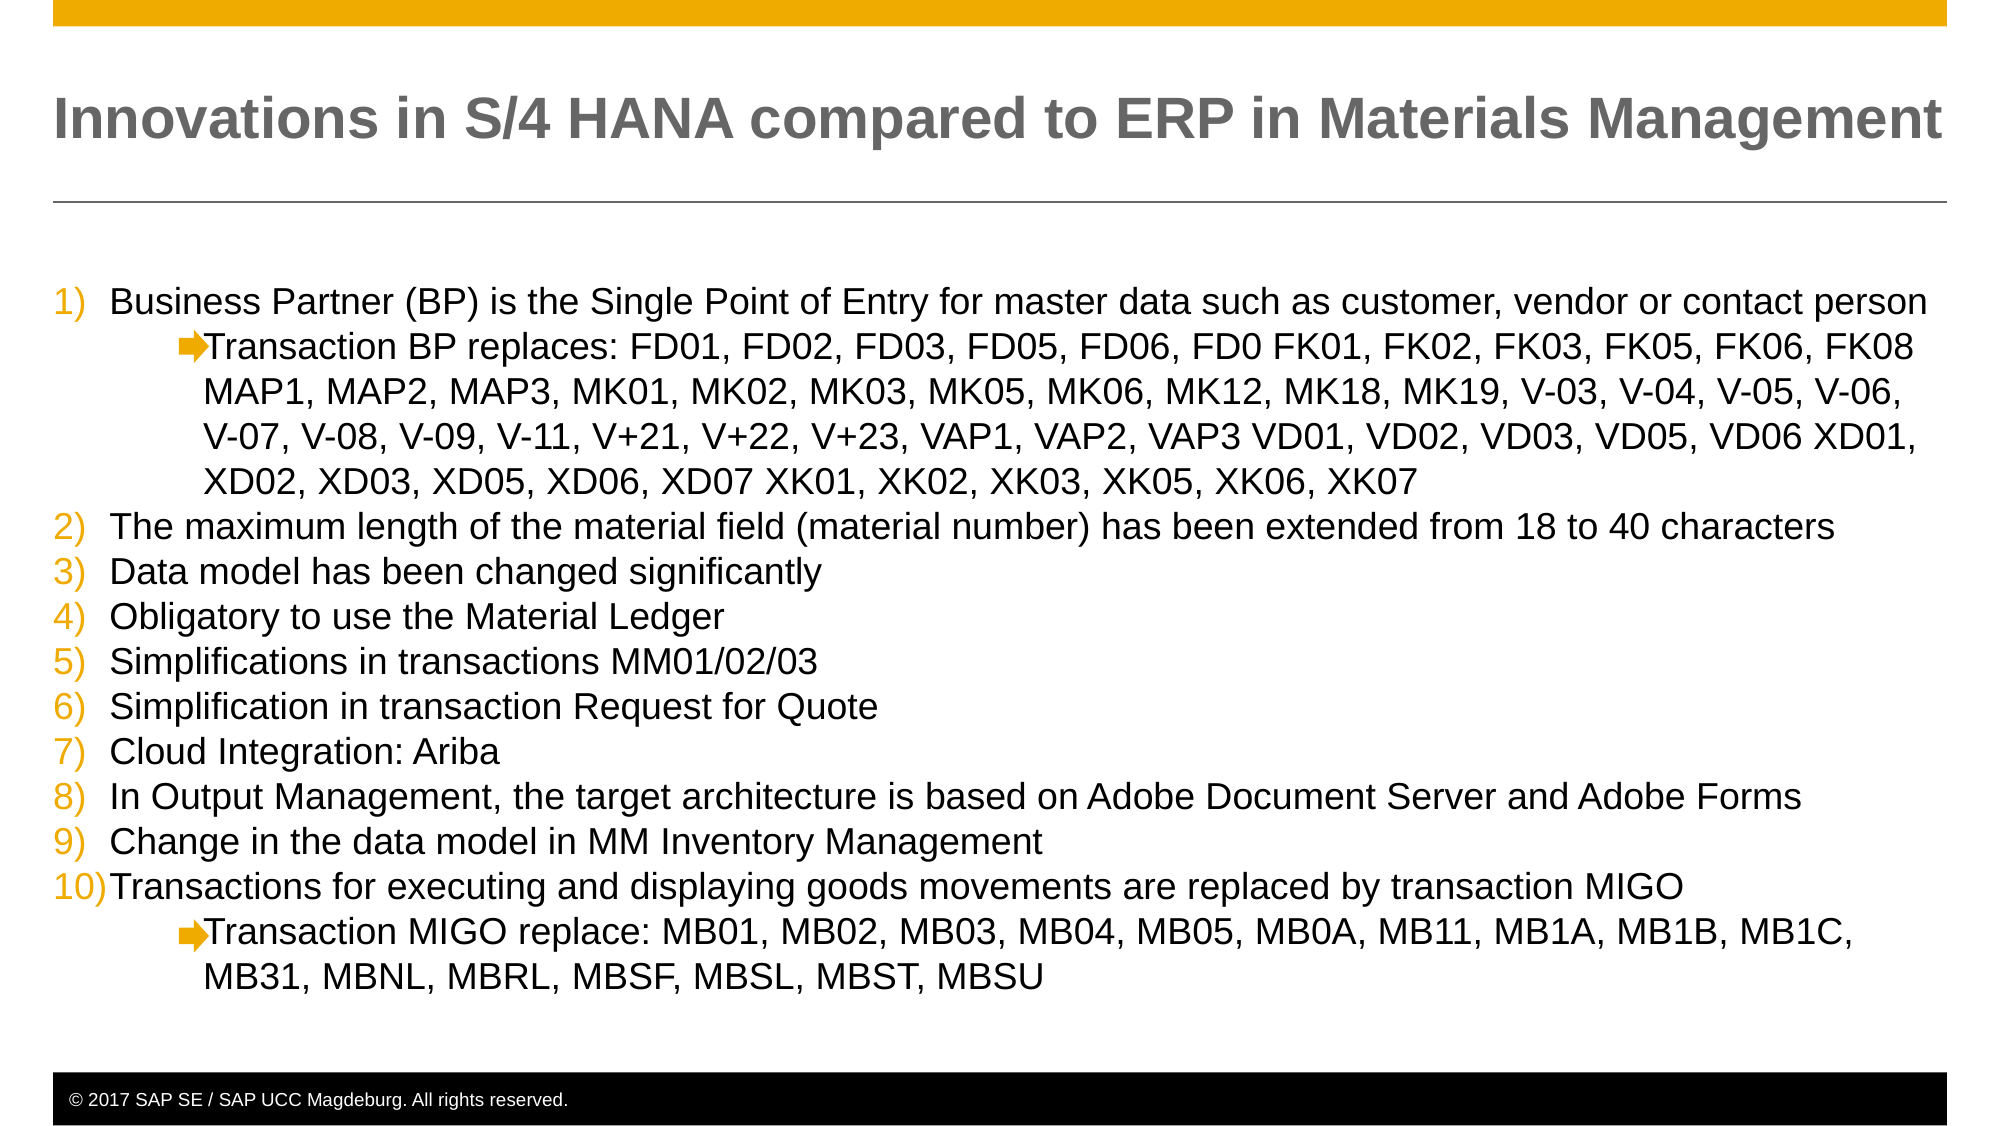

# Innovations in S/4 HANA compared to ERP in Materials Management
Business Partner (BP) is the Single Point of Entry for master data such as customer, vendor or contact person
	Transaction BP replaces: FD01, FD02, FD03, FD05, FD06, FD0 FK01, FK02, FK03, FK05, FK06, FK08 	MAP1, MAP2, MAP3, MK01, MK02, MK03, MK05, MK06, MK12, MK18, MK19, V-03, V-04, V-05, V-06, 	V-07, V-08, V-09, V-11, V+21, V+22, V+23, VAP1, VAP2, VAP3 VD01, VD02, VD03, VD05, VD06 XD01, 	XD02, XD03, XD05, XD06, XD07 XK01, XK02, XK03, XK05, XK06, XK07
The maximum length of the material field (material number) has been extended from 18 to 40 characters
Data model has been changed significantly
Obligatory to use the Material Ledger
Simplifications in transactions MM01/02/03
Simplification in transaction Request for Quote
Cloud Integration: Ariba
In Output Management, the target architecture is based on Adobe Document Server and Adobe Forms
Change in the data model in MM Inventory Management
Transactions for executing and displaying goods movements are replaced by transaction MIGO
	Transaction MIGO replace: MB01, MB02, MB03, MB04, MB05, MB0A, MB11, MB1A, MB1B, MB1C, 	MB31, MBNL, MBRL, MBSF, MBSL, MBST, MBSU